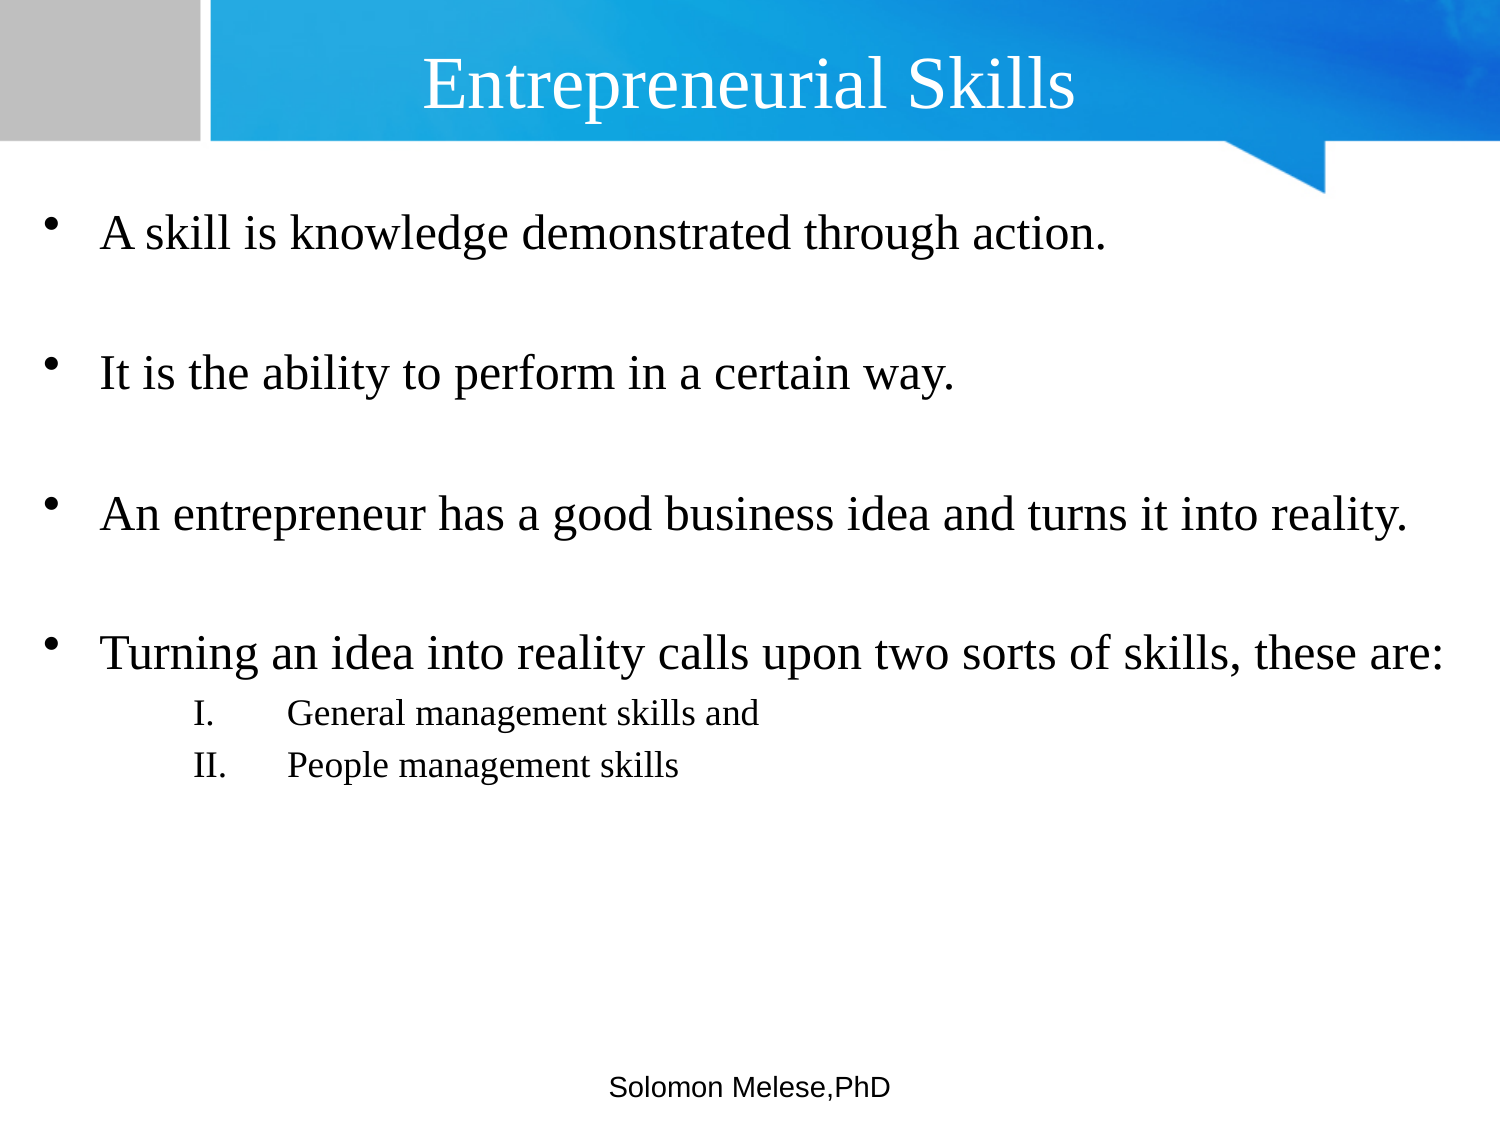

# Entrepreneurial Skills
A skill is knowledge demonstrated through action.

It is the ability to perform in a certain way.

An entrepreneur has a good business idea and turns it into reality.

Turning an idea into reality calls upon two sorts of skills, these are:
General management skills and
 People management skills
19
Solomon Melese,PhD